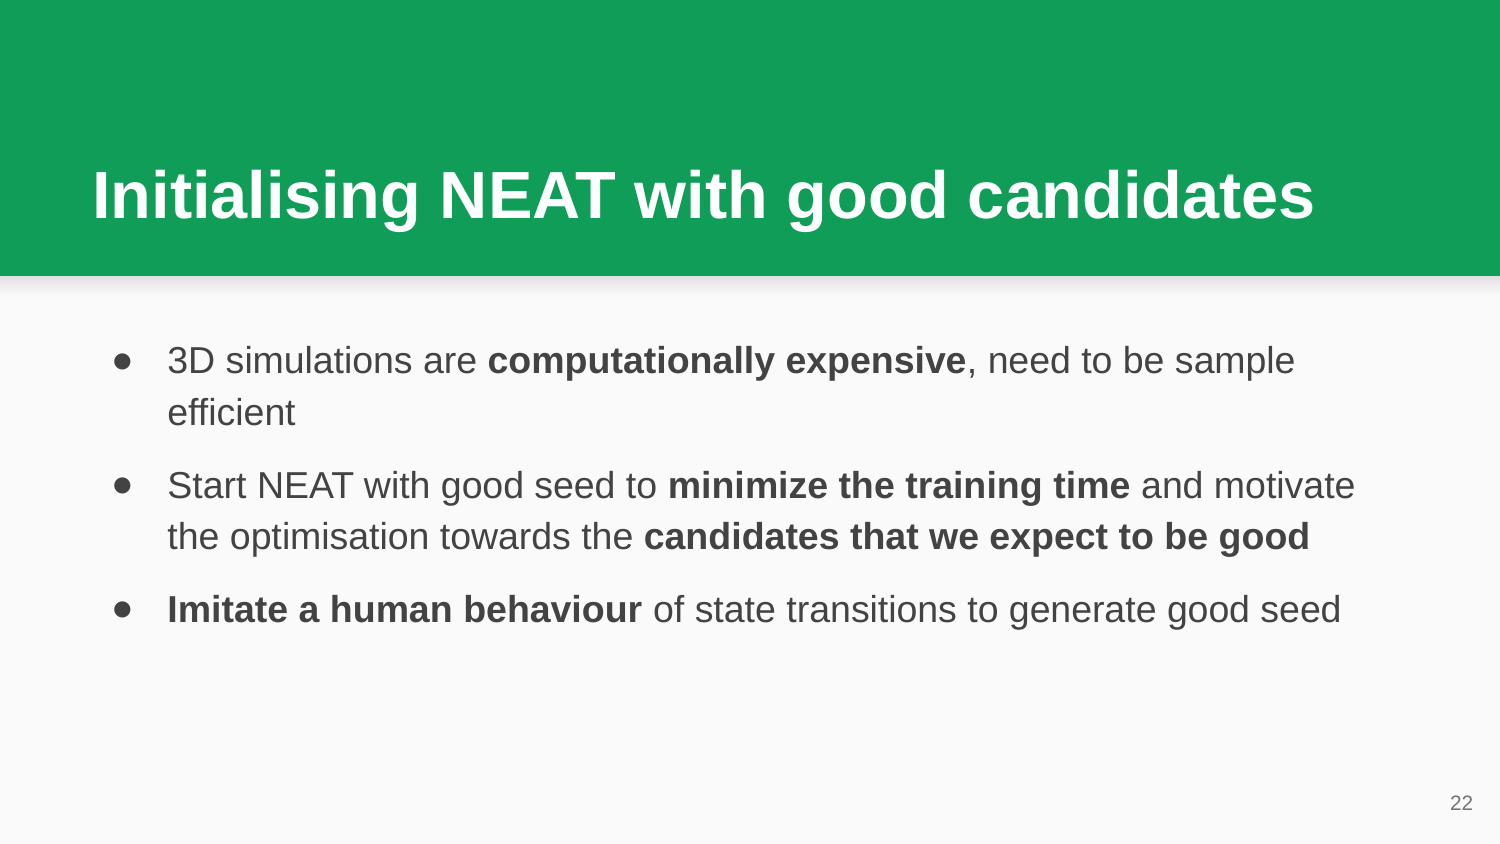

# Initialising NEAT with good candidates
3D simulations are computationally expensive, need to be sample efficient
Start NEAT with good seed to minimize the training time and motivate the optimisation towards the candidates that we expect to be good
Imitate a human behaviour of state transitions to generate good seed

22